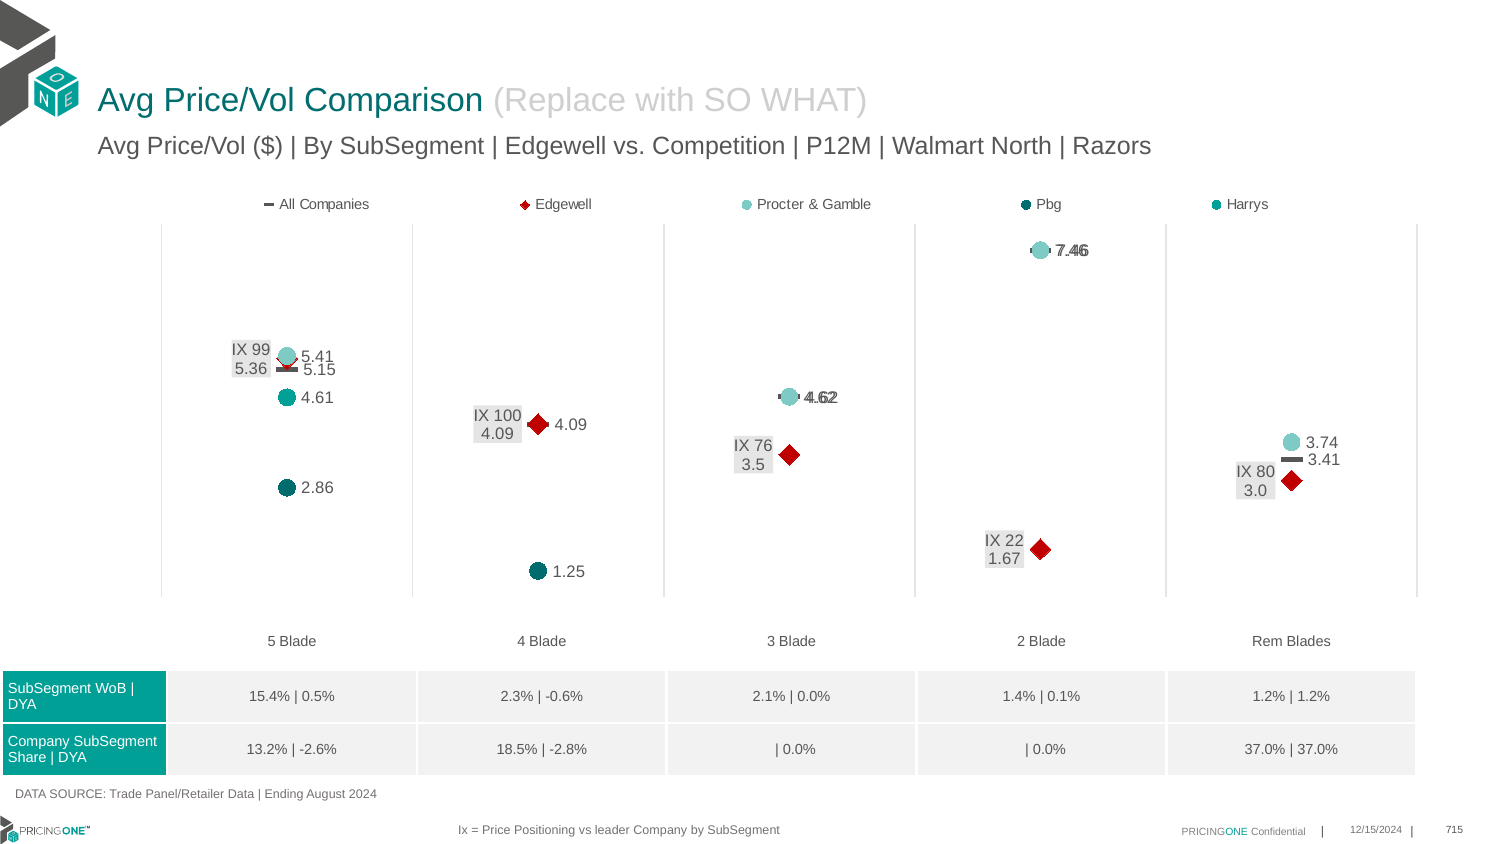

# Avg Price/Vol Comparison (Replace with SO WHAT)
Avg Price/Vol ($) | By SubSegment | Edgewell vs. Competition | P12M | Walmart North | Razors

### Chart

| Category | All Companies | Edgewell | Procter & Gamble | Pbg | Harrys |
|---|---|---|---|---|---|
| IX 99 | 5.15 | 5.36 | 5.41 | 2.86 | 4.61 |
| IX 100 | 4.09 | 4.09 | None | 1.25 | None |
| IX 76 | 4.62 | 3.5 | 4.62 | None | None |
| IX 22 | 7.46 | 1.67 | 7.46 | None | None |
| IX 80 | 3.41 | 3.0 | 3.74 | None | None |
|  | 5 Blade | 4 Blade | 3 Blade | 2 Blade | Rem Blades |
| --- | --- | --- | --- | --- | --- |
| SubSegment WoB | DYA | 15.4% | 0.5% | 2.3% | -0.6% | 2.1% | 0.0% | 1.4% | 0.1% | 1.2% | 1.2% |
| Company SubSegment Share | DYA | 13.2% | -2.6% | 18.5% | -2.8% | | 0.0% | | 0.0% | 37.0% | 37.0% |
DATA SOURCE: Trade Panel/Retailer Data | Ending August 2024
Ix = Price Positioning vs leader Company by SubSegment
12/15/2024
715